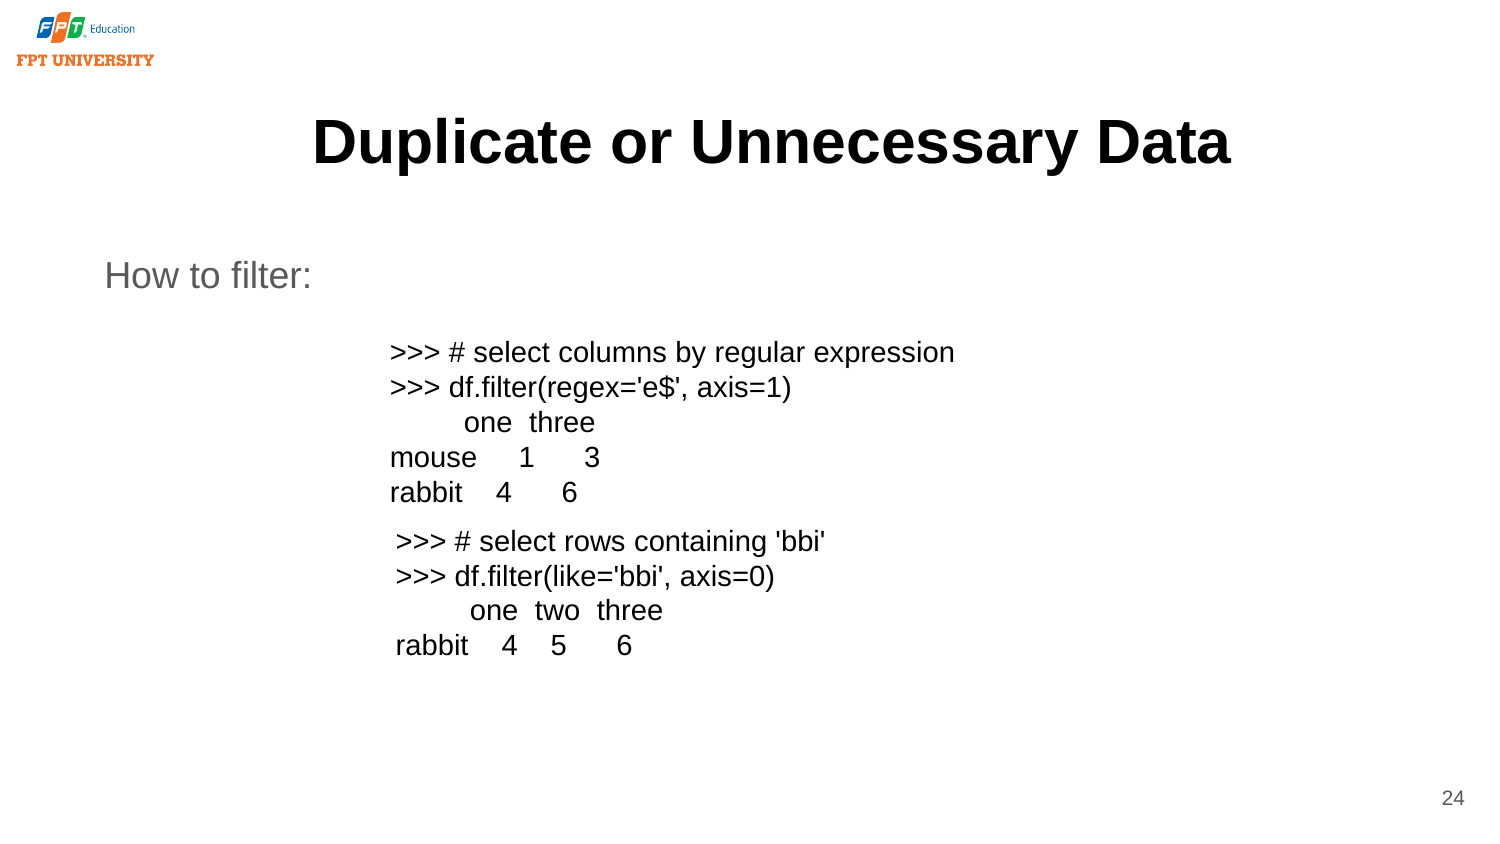

# Duplicate or Unnecessary Data
How to filter:

>>> # select columns by regular expression
>>> df.filter(regex='e$', axis=1)
         one  three
mouse     1      3
rabbit    4      6
>>> # select rows containing 'bbi'
>>> df.filter(like='bbi', axis=0)
         one  two  three
rabbit    4    5      6
24